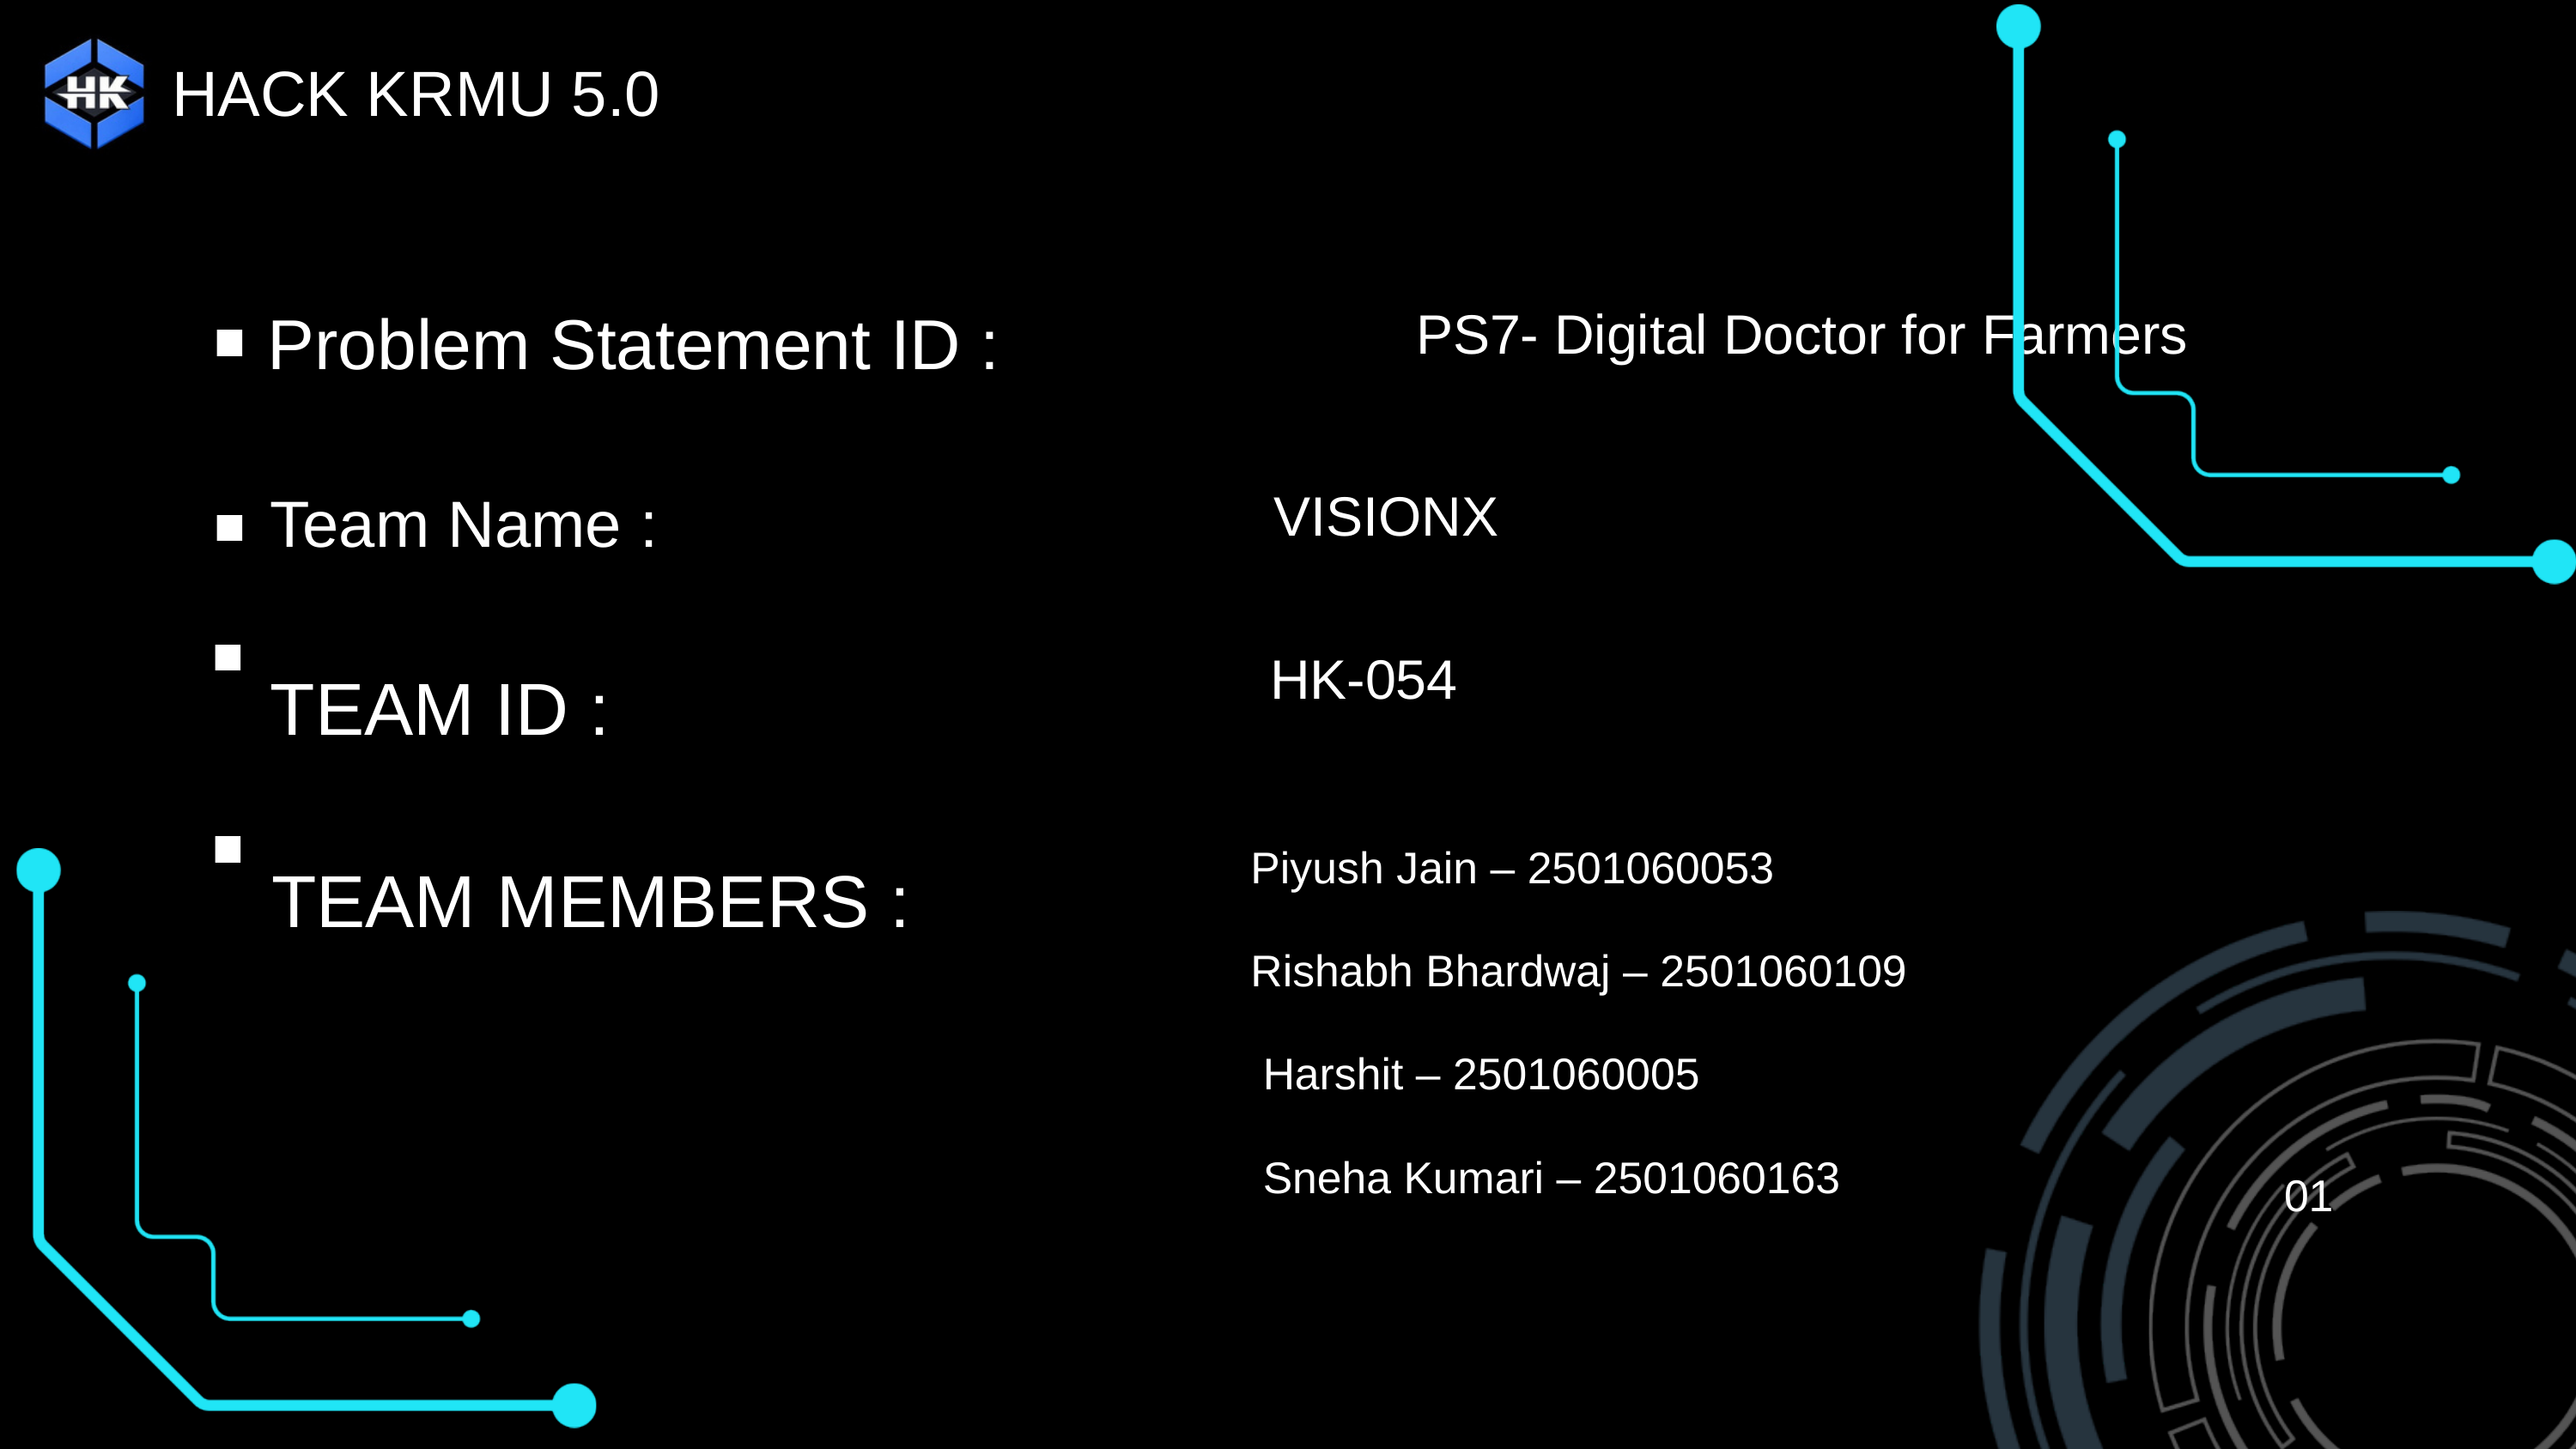

HACK KRMU 5.0
Problem Statement ID :
PS7- Digital Doctor for Farmers

Team Name :
VISIONX

TEAM ID :
HK-054

TEAM MEMBERS :
Piyush Jain – 2501060053
Rishabh Bhardwaj – 2501060109
 Harshit – 2501060005
 Sneha Kumari – 2501060163

01